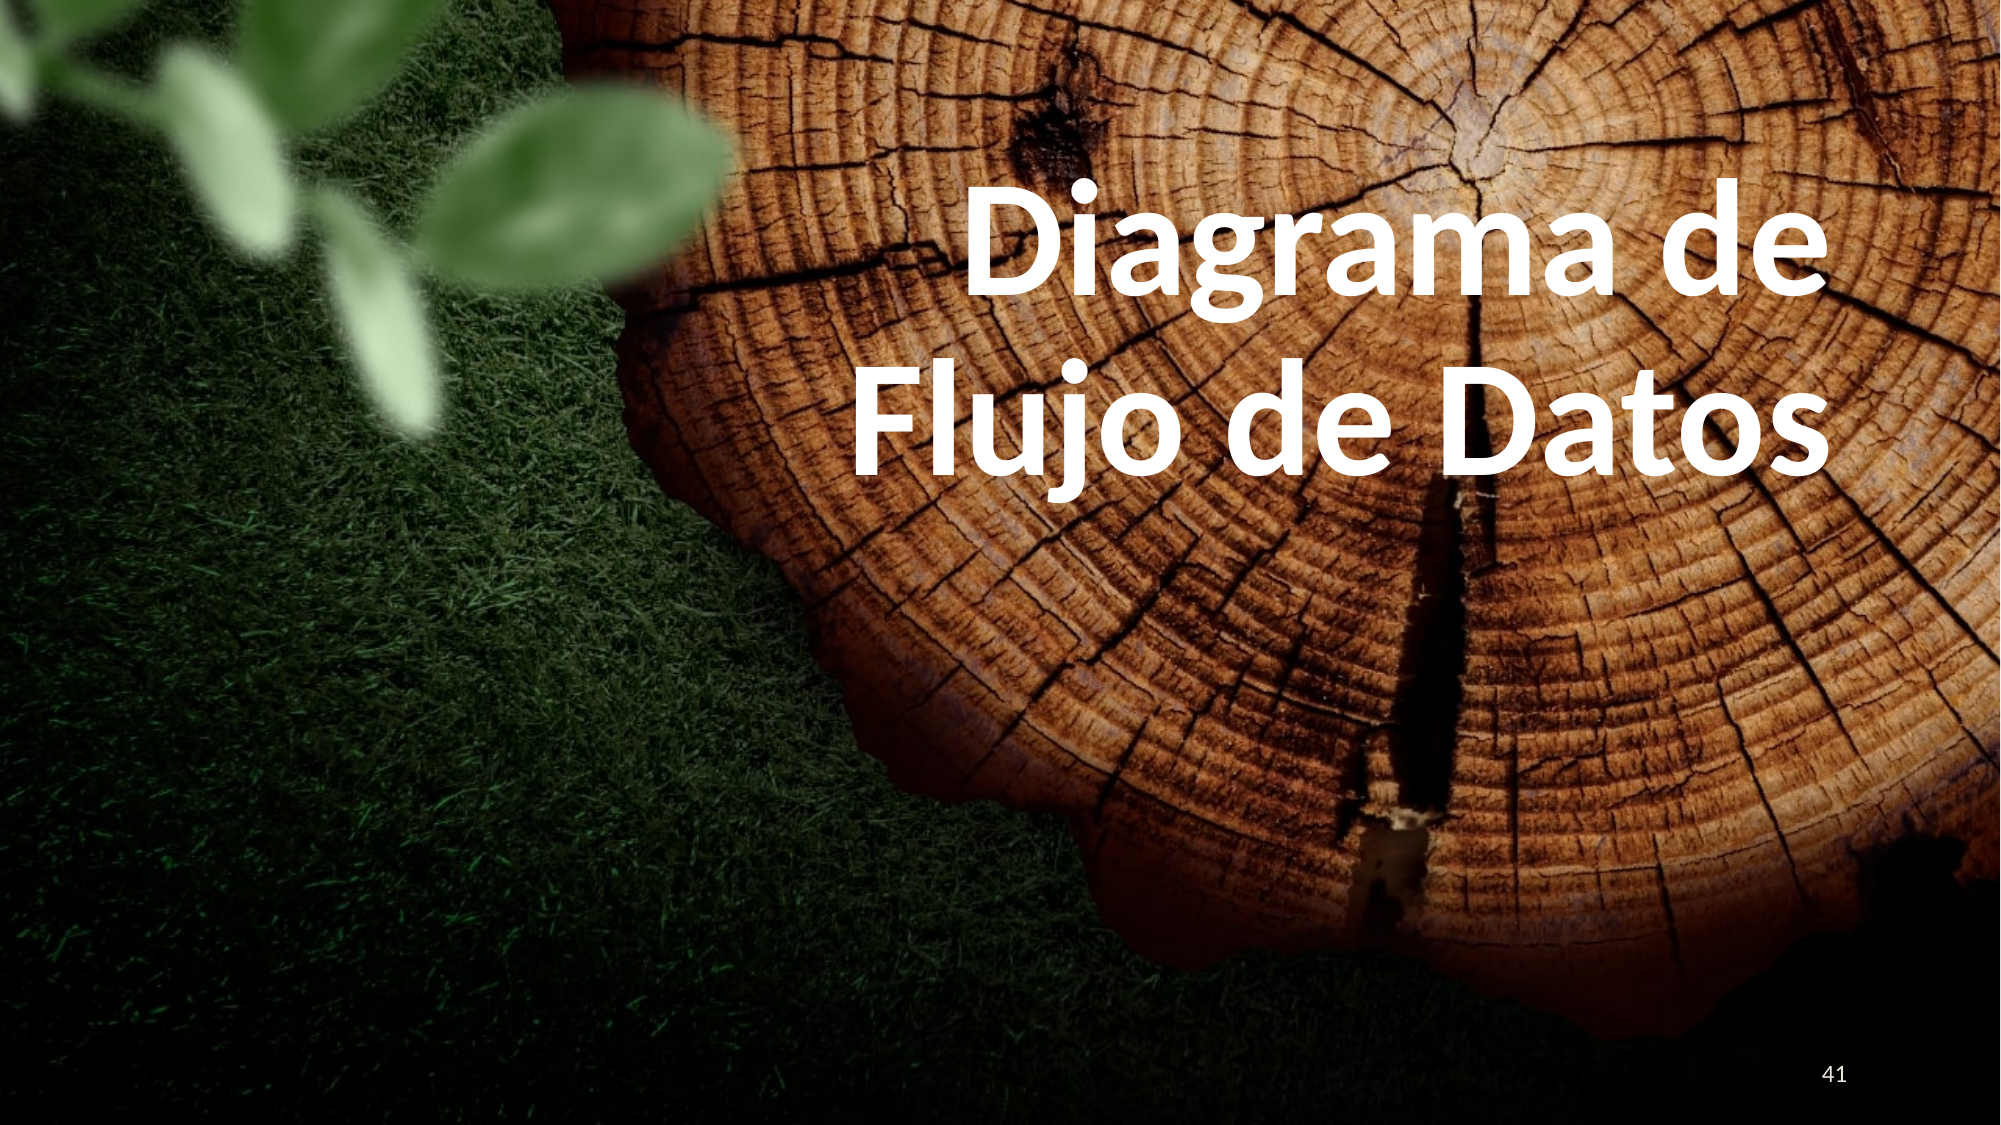

# Diagrama de Flujo de Datos
41